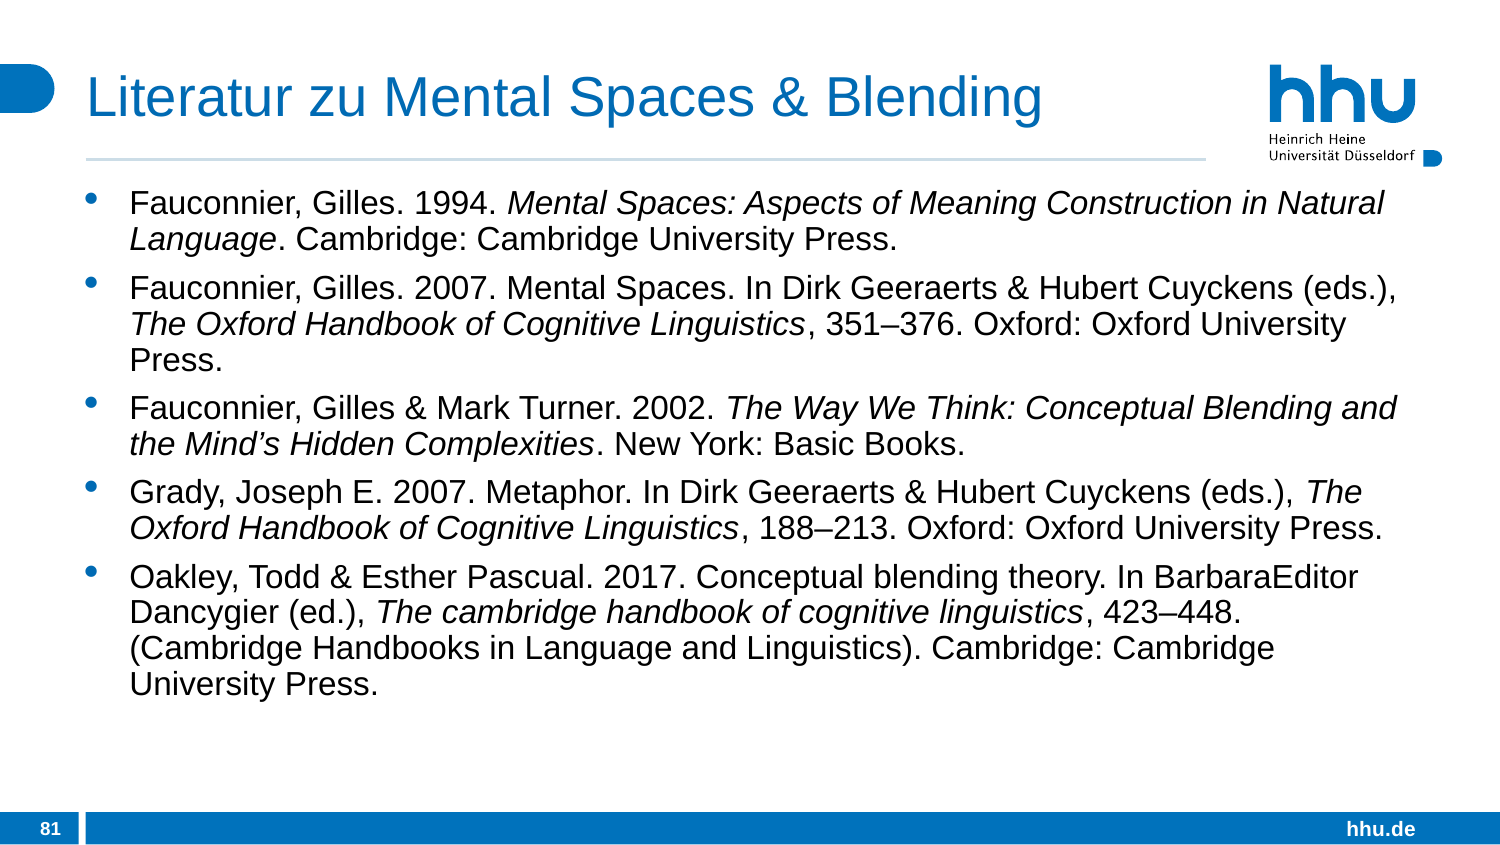

# Literatur zu Mental Spaces & Blending
Fauconnier, Gilles. 1994. Mental Spaces: Aspects of Meaning Construction in Natural Language. Cambridge: Cambridge University Press.
Fauconnier, Gilles. 2007. Mental Spaces. In Dirk Geeraerts & Hubert Cuyckens (eds.), The Oxford Handbook of Cognitive Linguistics, 351–376. Oxford: Oxford University Press.
Fauconnier, Gilles & Mark Turner. 2002. The Way We Think: Conceptual Blending and the Mind’s Hidden Complexities. New York: Basic Books.
Grady, Joseph E. 2007. Metaphor. In Dirk Geeraerts & Hubert Cuyckens (eds.), The Oxford Handbook of Cognitive Linguistics, 188–213. Oxford: Oxford University Press.
Oakley, Todd & Esther Pascual. 2017. Conceptual blending theory. In BarbaraEditor Dancygier (ed.), The cambridge handbook of cognitive linguistics, 423–448. (Cambridge Handbooks in Language and Linguistics). Cambridge: Cambridge University Press.

81